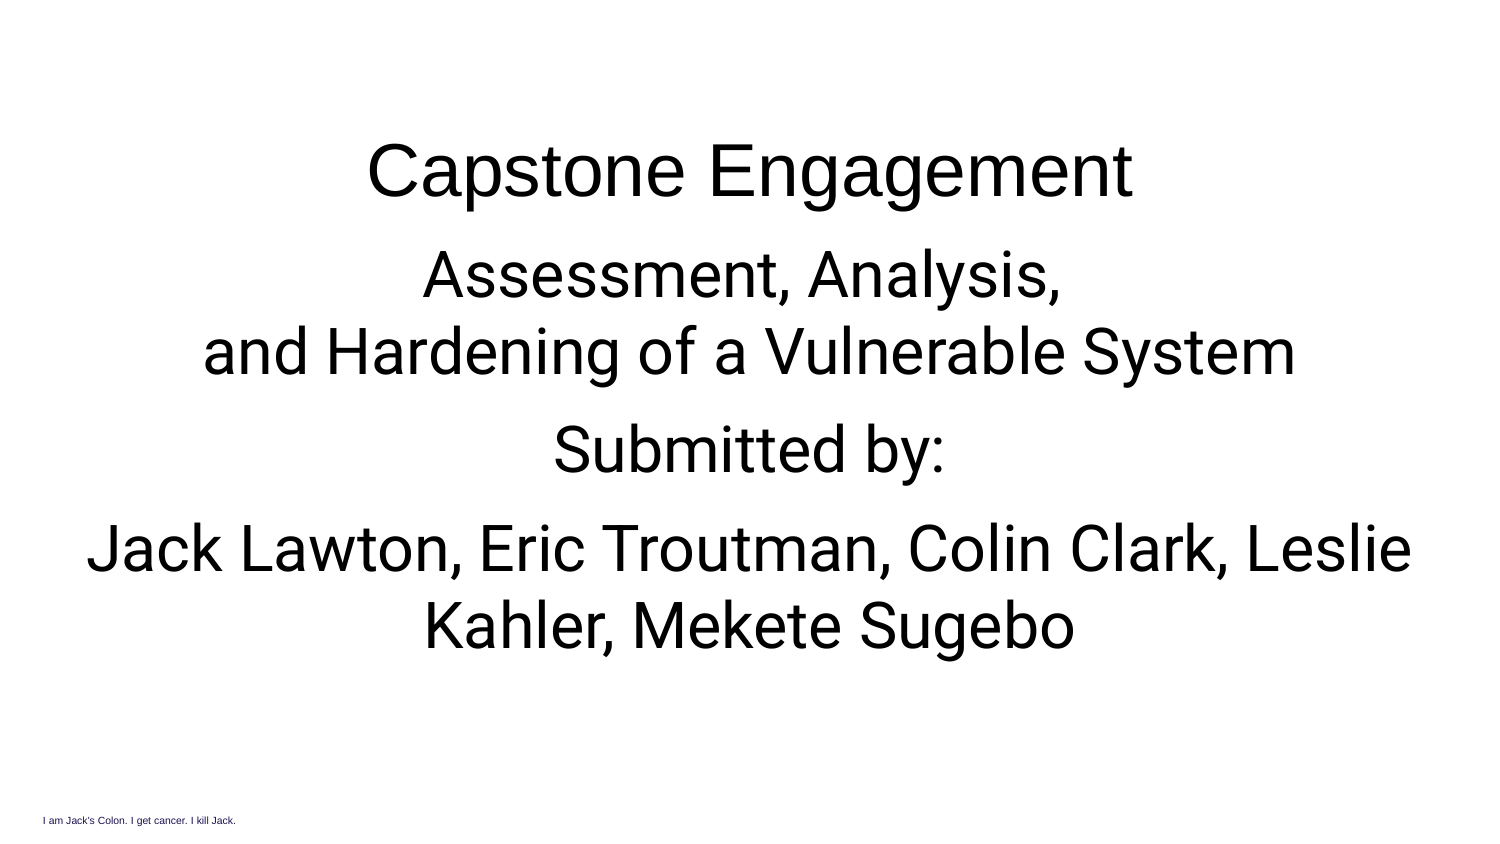

# Capstone Engagement
Assessment, Analysis,
and Hardening of a Vulnerable System
Submitted by:
Jack Lawton, Eric Troutman, Colin Clark, Leslie Kahler, Mekete Sugebo

I am Jack's Colon. I get cancer. I kill Jack.